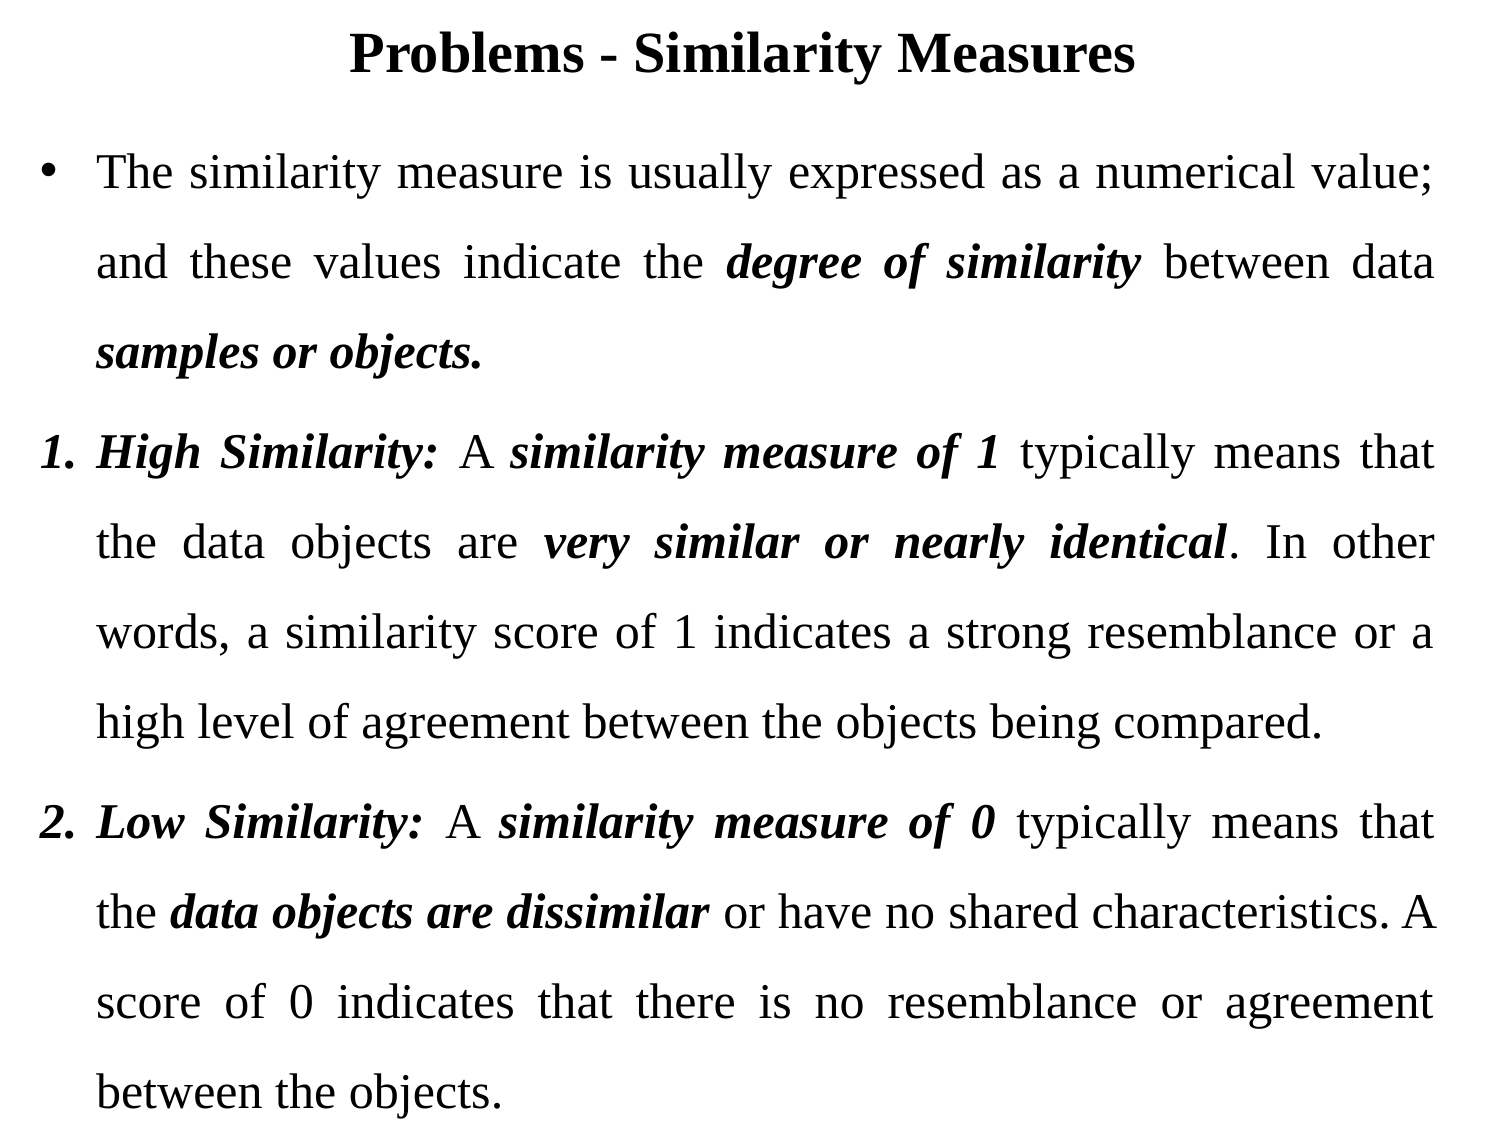

# Problems - Similarity Measures
The similarity measure is usually expressed as a numerical value; and these values indicate the degree of similarity between data samples or objects.
High Similarity: A similarity measure of 1 typically means that the data objects are very similar or nearly identical. In other words, a similarity score of 1 indicates a strong resemblance or a high level of agreement between the objects being compared.
Low Similarity: A similarity measure of 0 typically means that the data objects are dissimilar or have no shared characteristics. A score of 0 indicates that there is no resemblance or agreement between the objects.